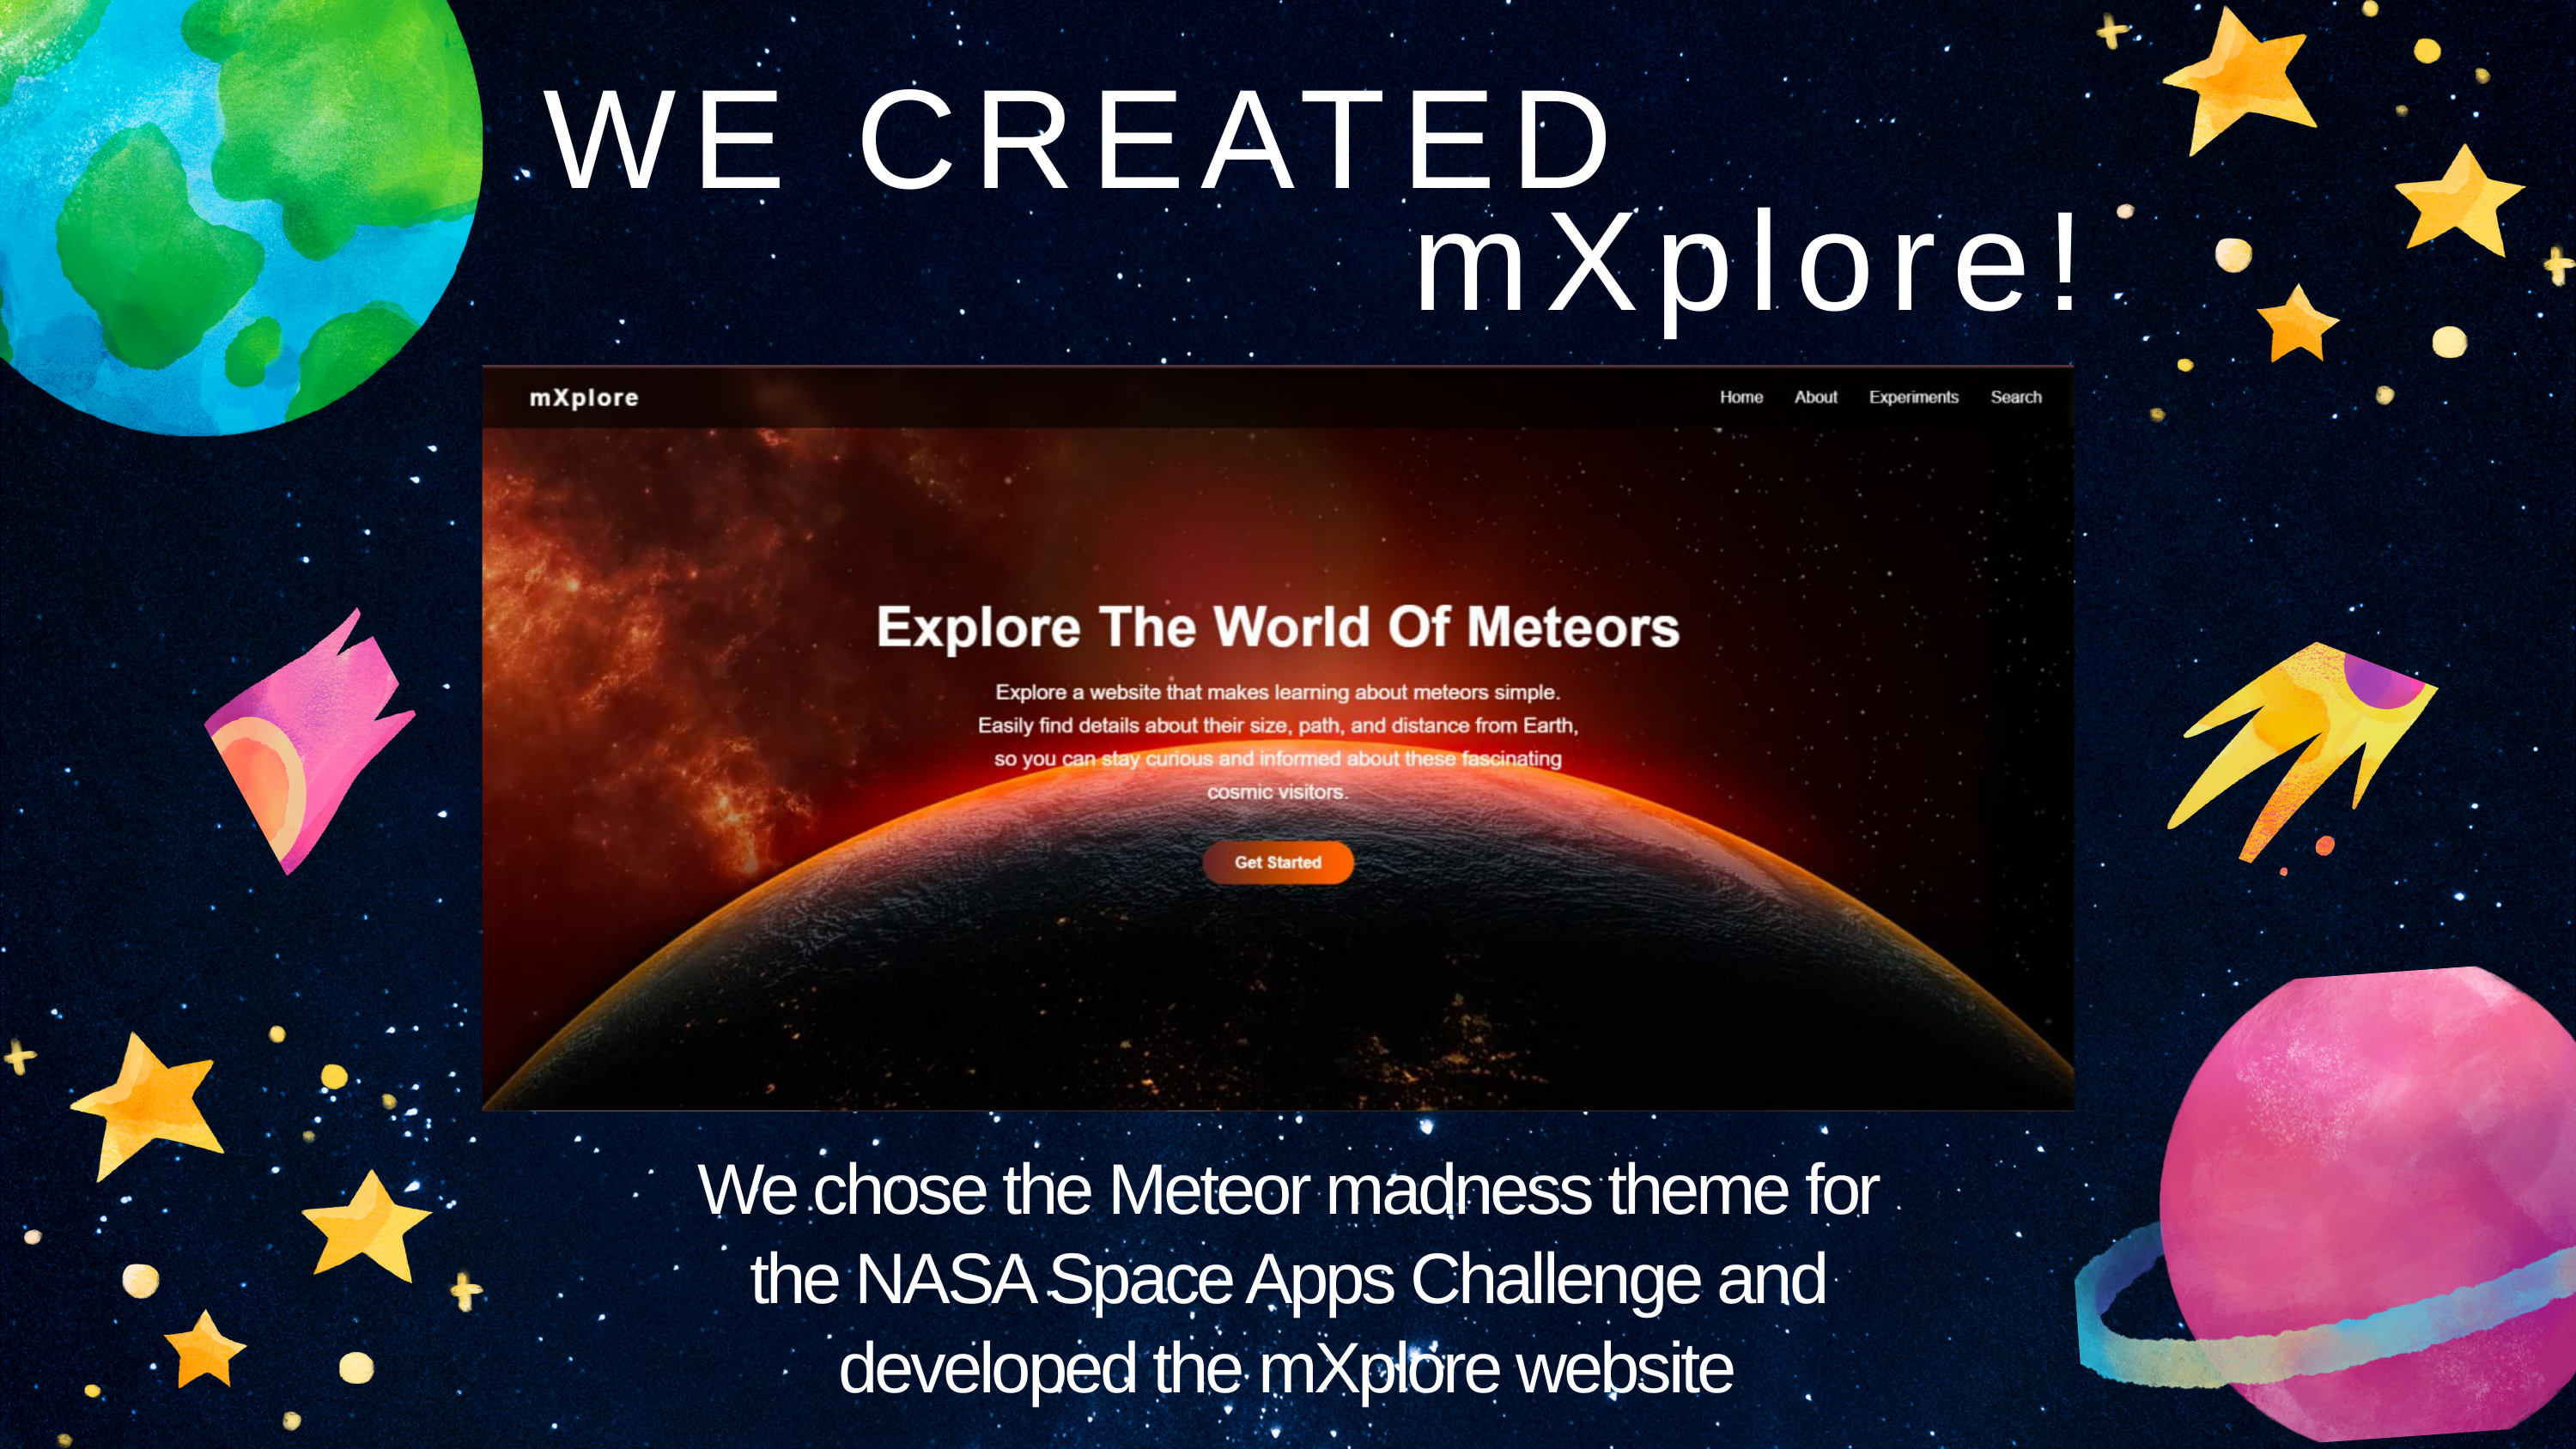

WE CREATED
mXplore!

We chose the Meteor madness theme for the NASA Space Apps Challenge and developed the mXplore website